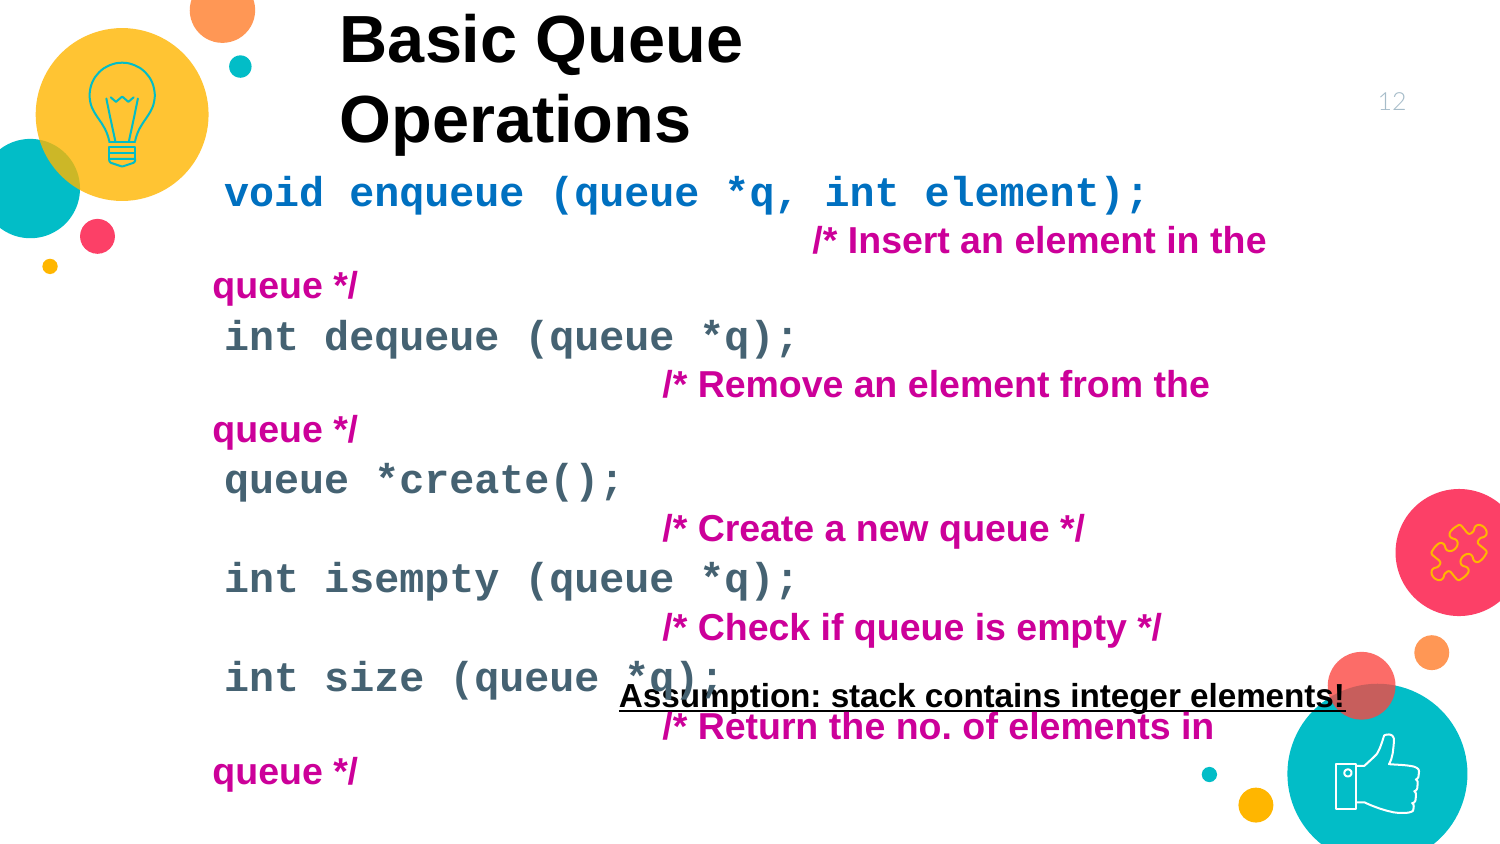

Basic Queue Operations
12
 void enqueue (queue *q, int element);
                                       		/* Insert an element in the queue */
 int dequeue (queue *q);
                                       	/* Remove an element from the queue */
 queue *create();
                                       	/* Create a new queue */
 int isempty (queue *q);
                                       	/* Check if queue is empty */
 int size (queue *q);
                                      	/* Return the no. of elements in queue */
Assumption: stack contains integer elements!